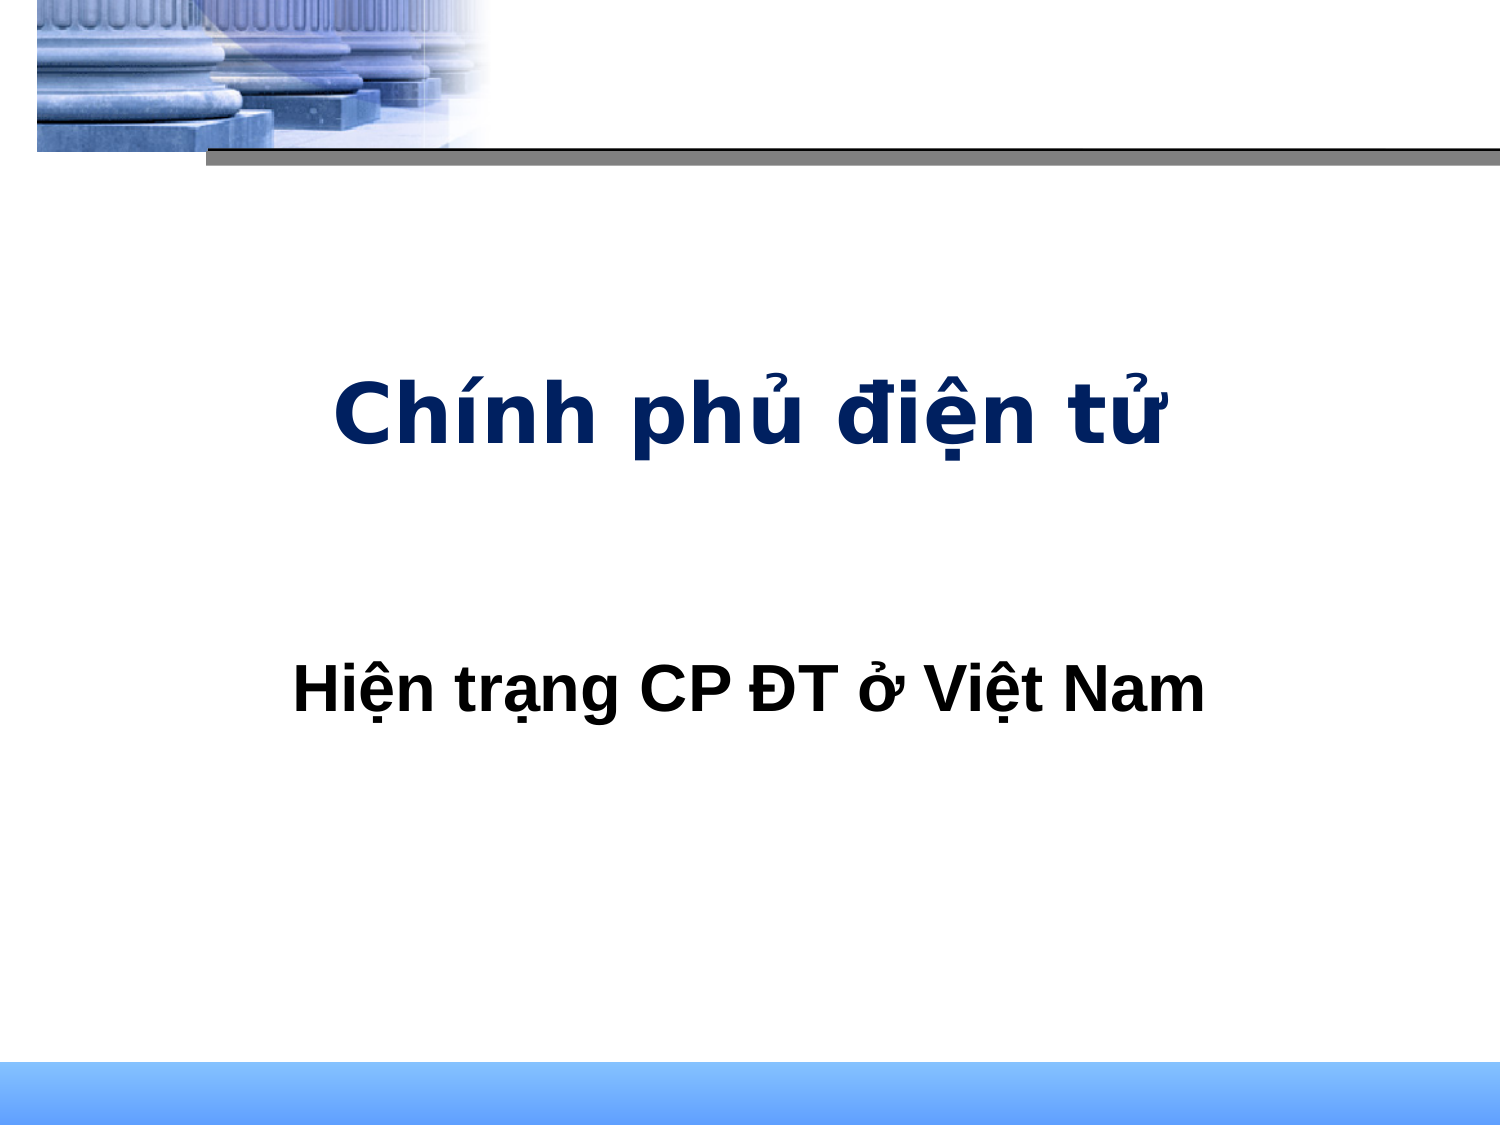

# Chính phủ điện tử
Hiện trạng CP ĐT ở Việt Nam